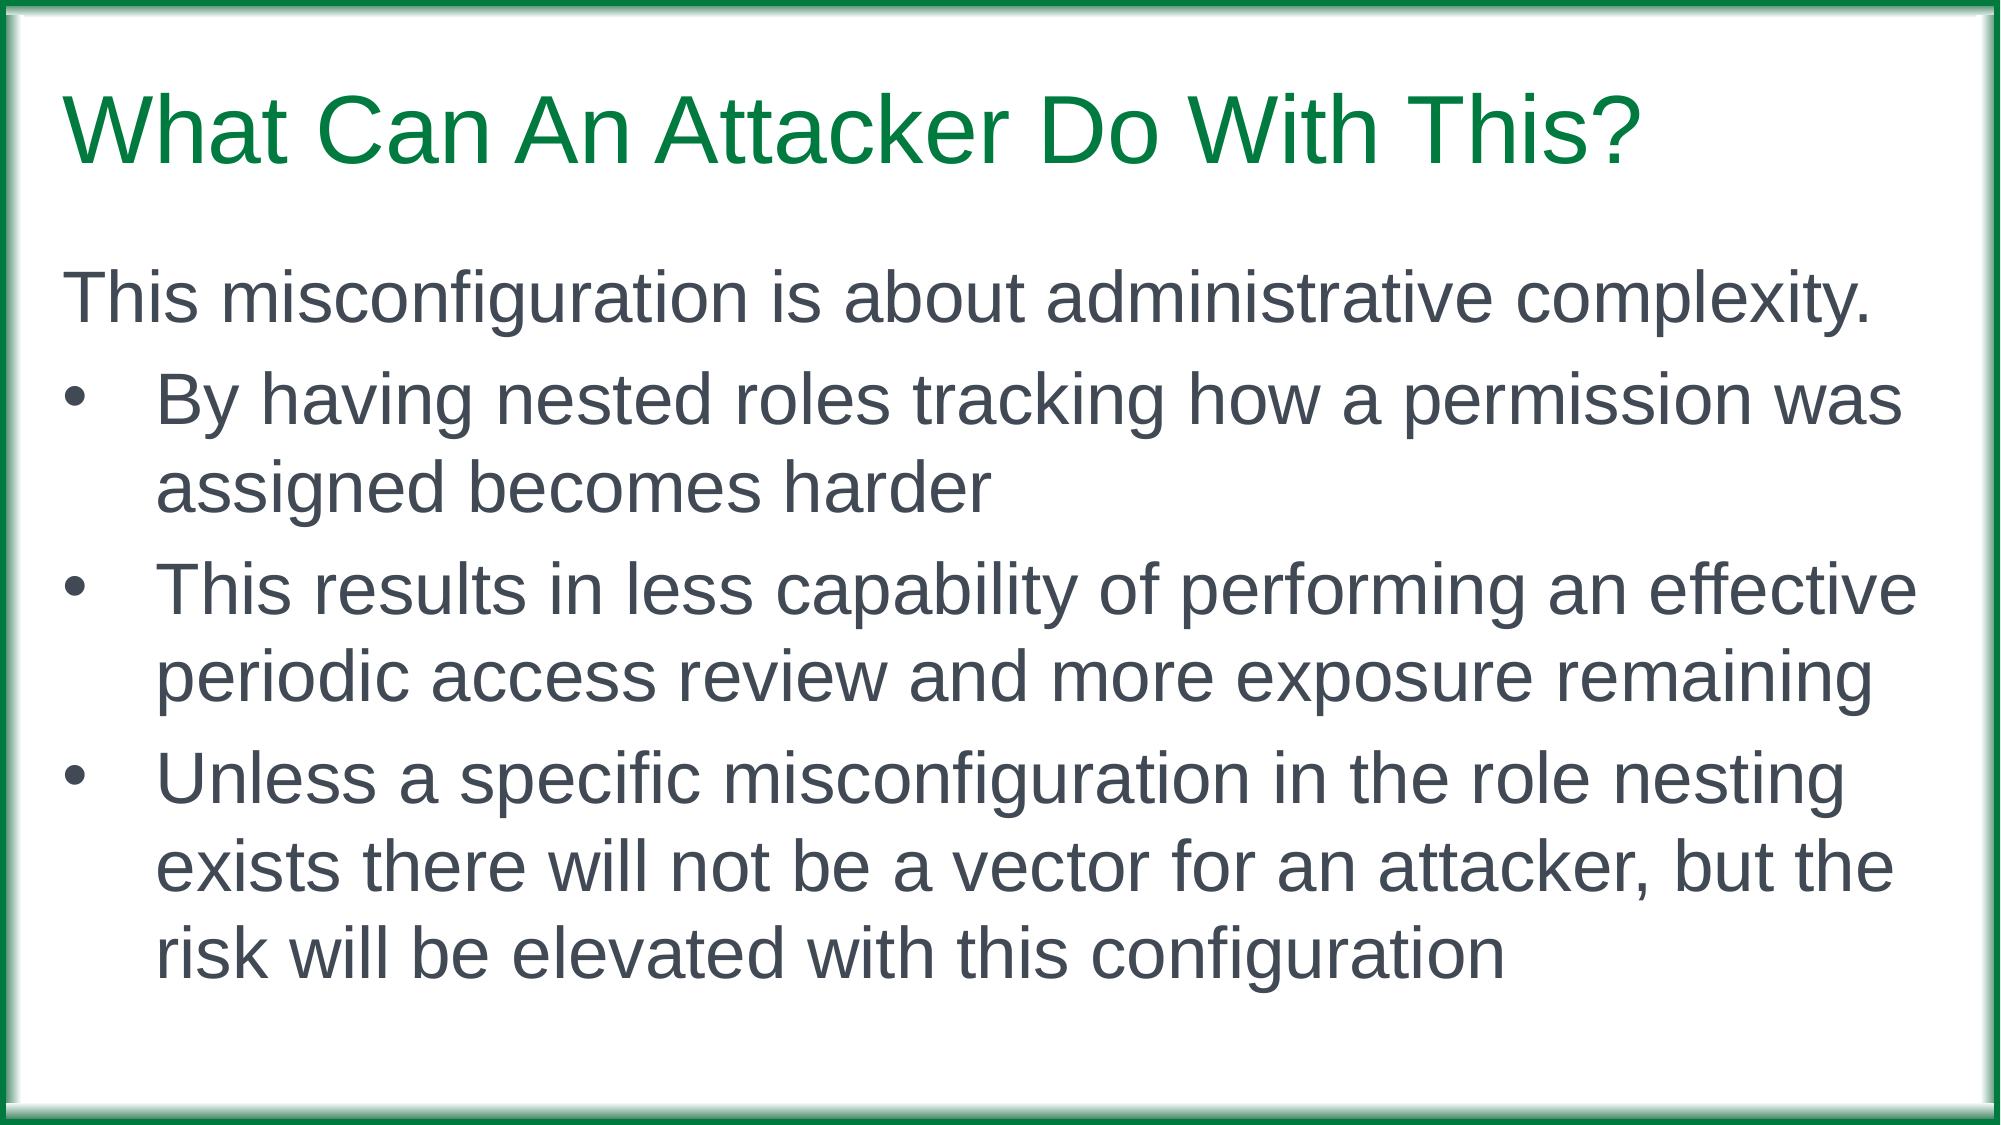

# What Can An Attacker Do With This?
This misconfiguration is about administrative complexity.
By having nested roles tracking how a permission was assigned becomes harder
This results in less capability of performing an effective periodic access review and more exposure remaining
Unless a specific misconfiguration in the role nesting exists there will not be a vector for an attacker, but the risk will be elevated with this configuration